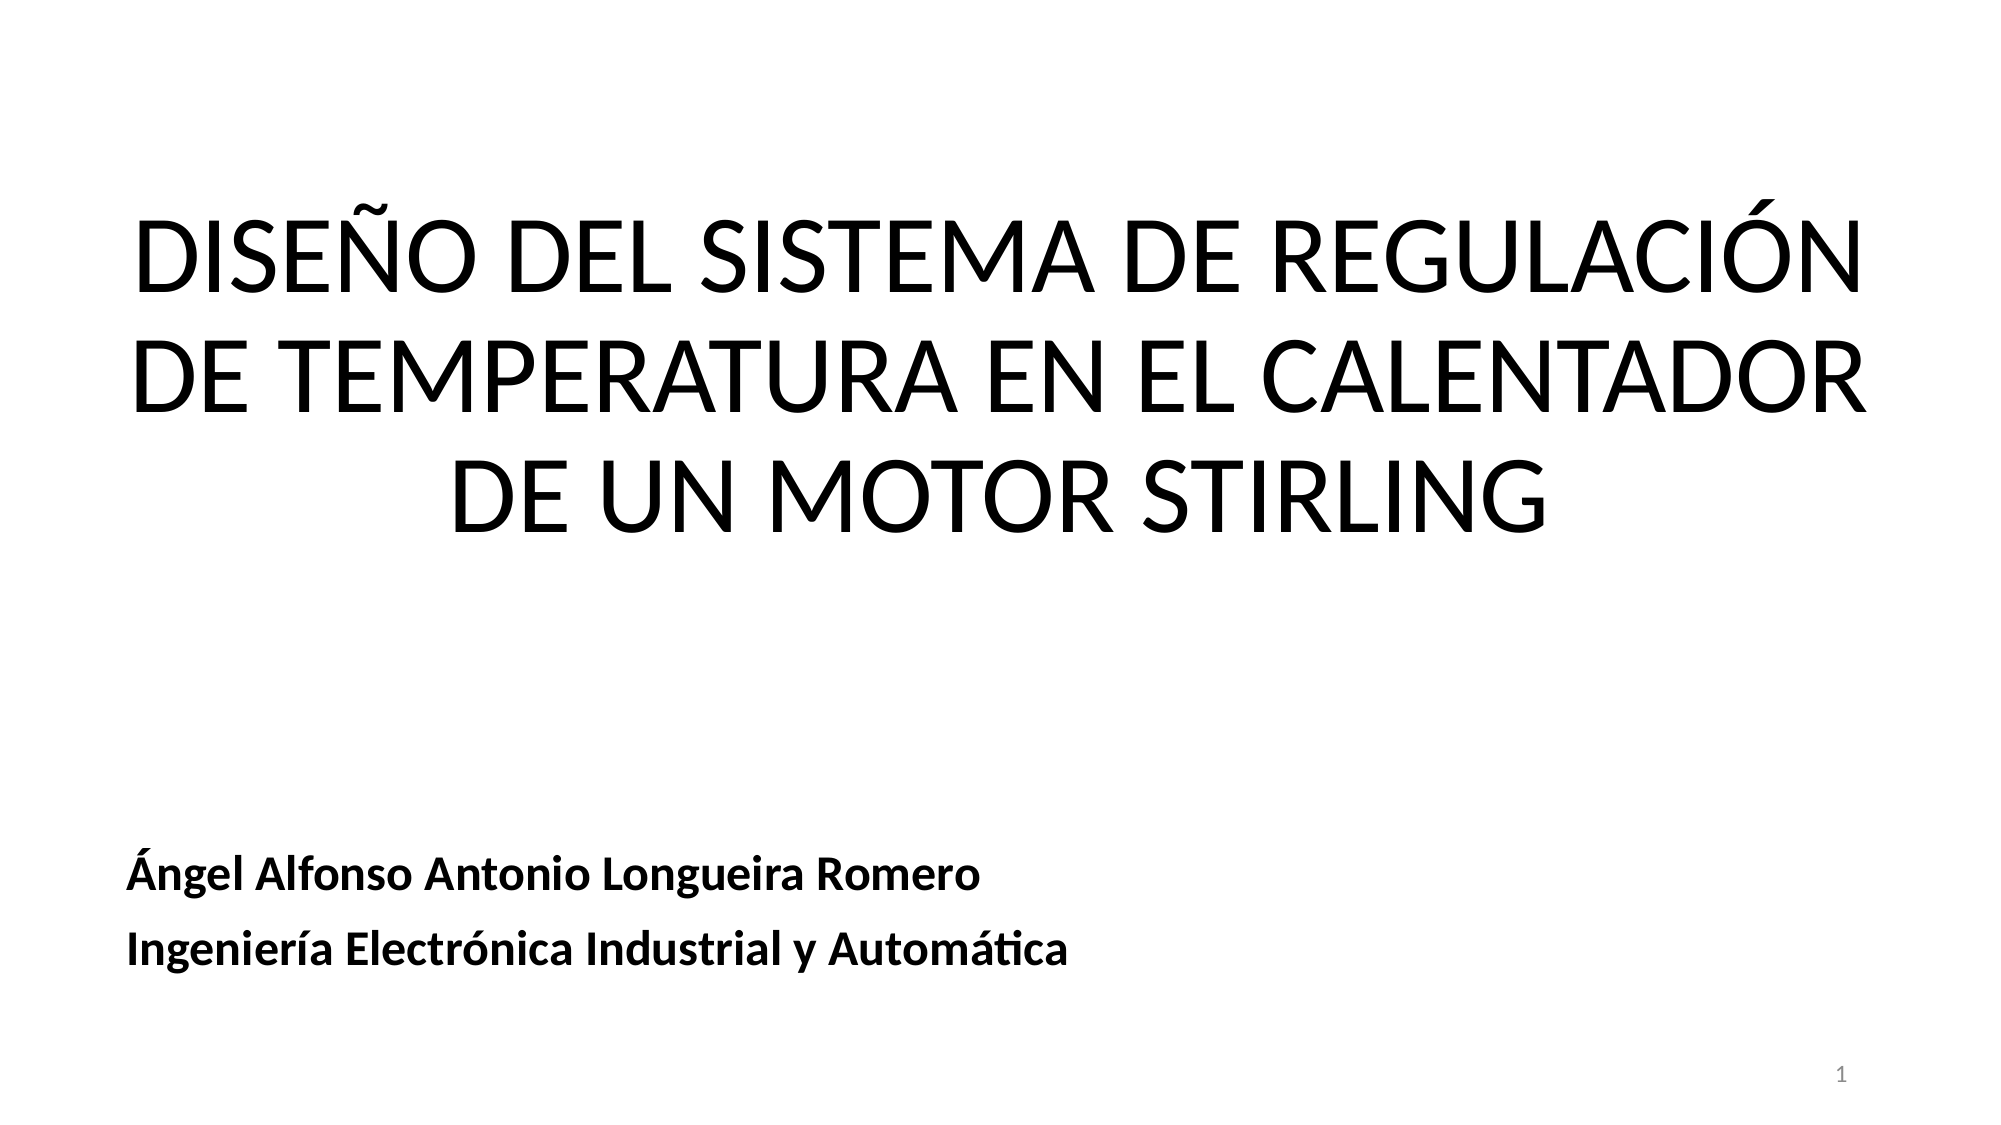

# DISEÑO DEL SISTEMA DE REGULACIÓN DE TEMPERATURA EN EL CALENTADOR DE UN MOTOR STIRLING
Ángel Alfonso Antonio Longueira Romero
Ingeniería Electrónica Industrial y Automática
1